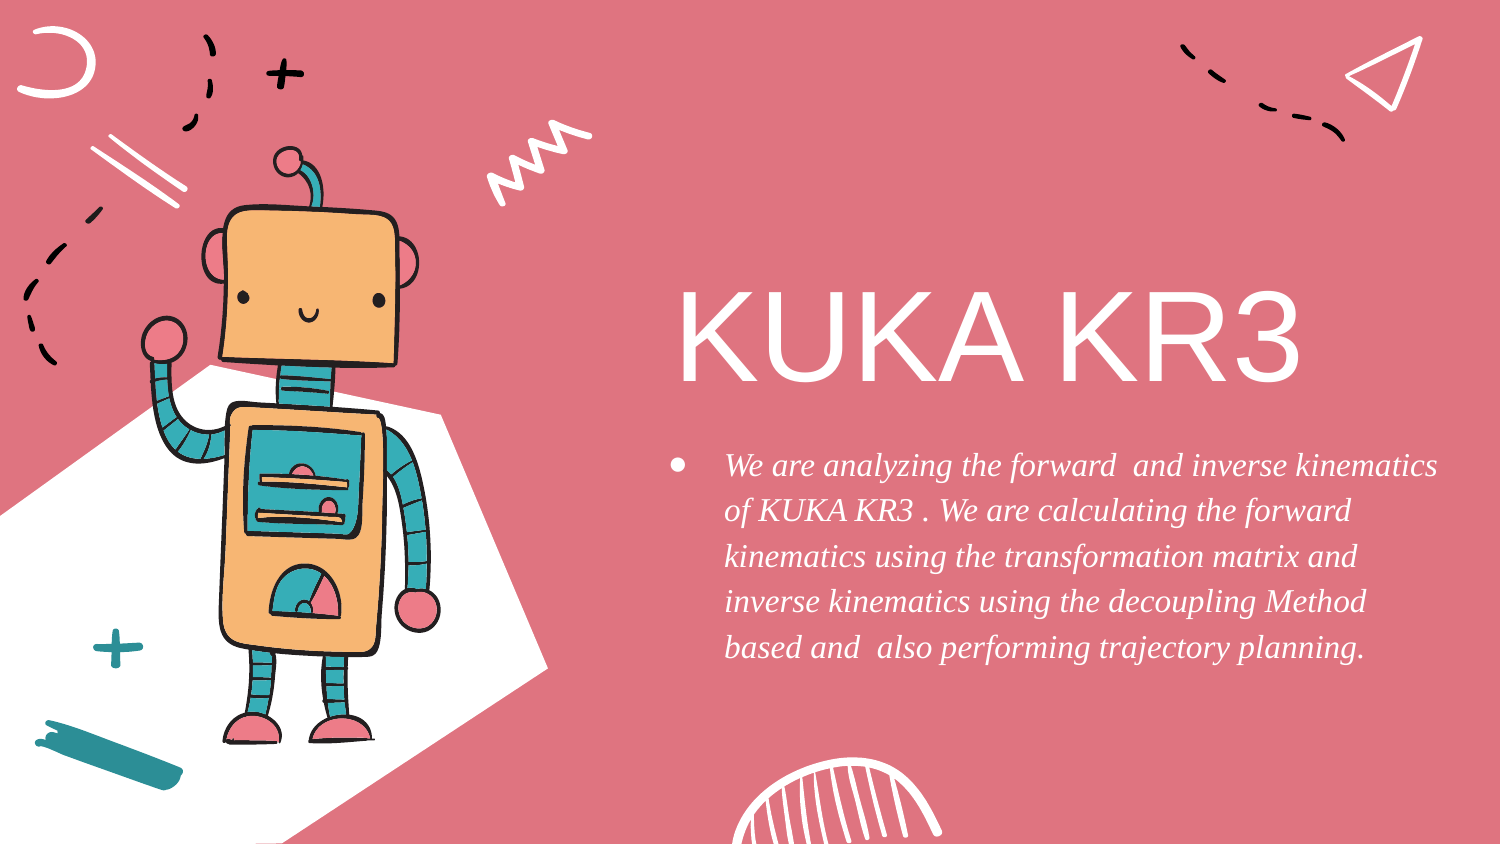

# KUKA KR3
We are analyzing the forward  and inverse kinematics of KUKA KR3 . We are calculating the forward kinematics using the transformation matrix and inverse kinematics using the decoupling Method based and  also performing trajectory planning.